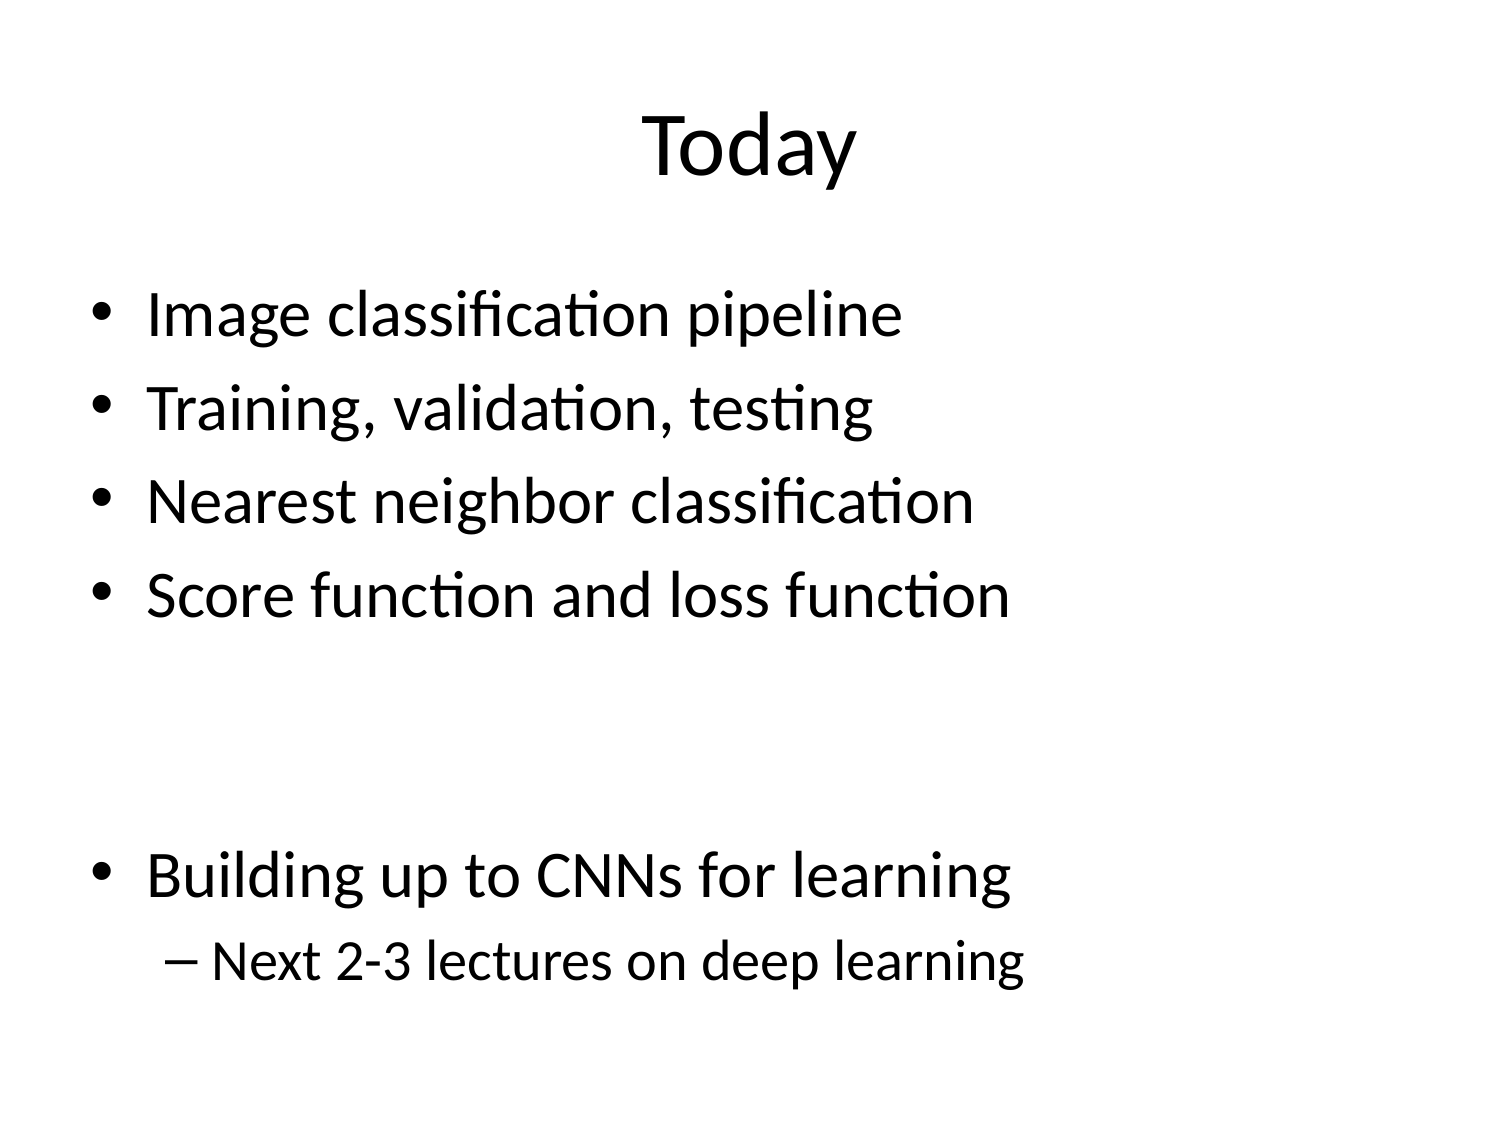

# Today
Image classification pipeline
Training, validation, testing
Nearest neighbor classification
Score function and loss function

Building up to CNNs for learning
Next 2-3 lectures on deep learning